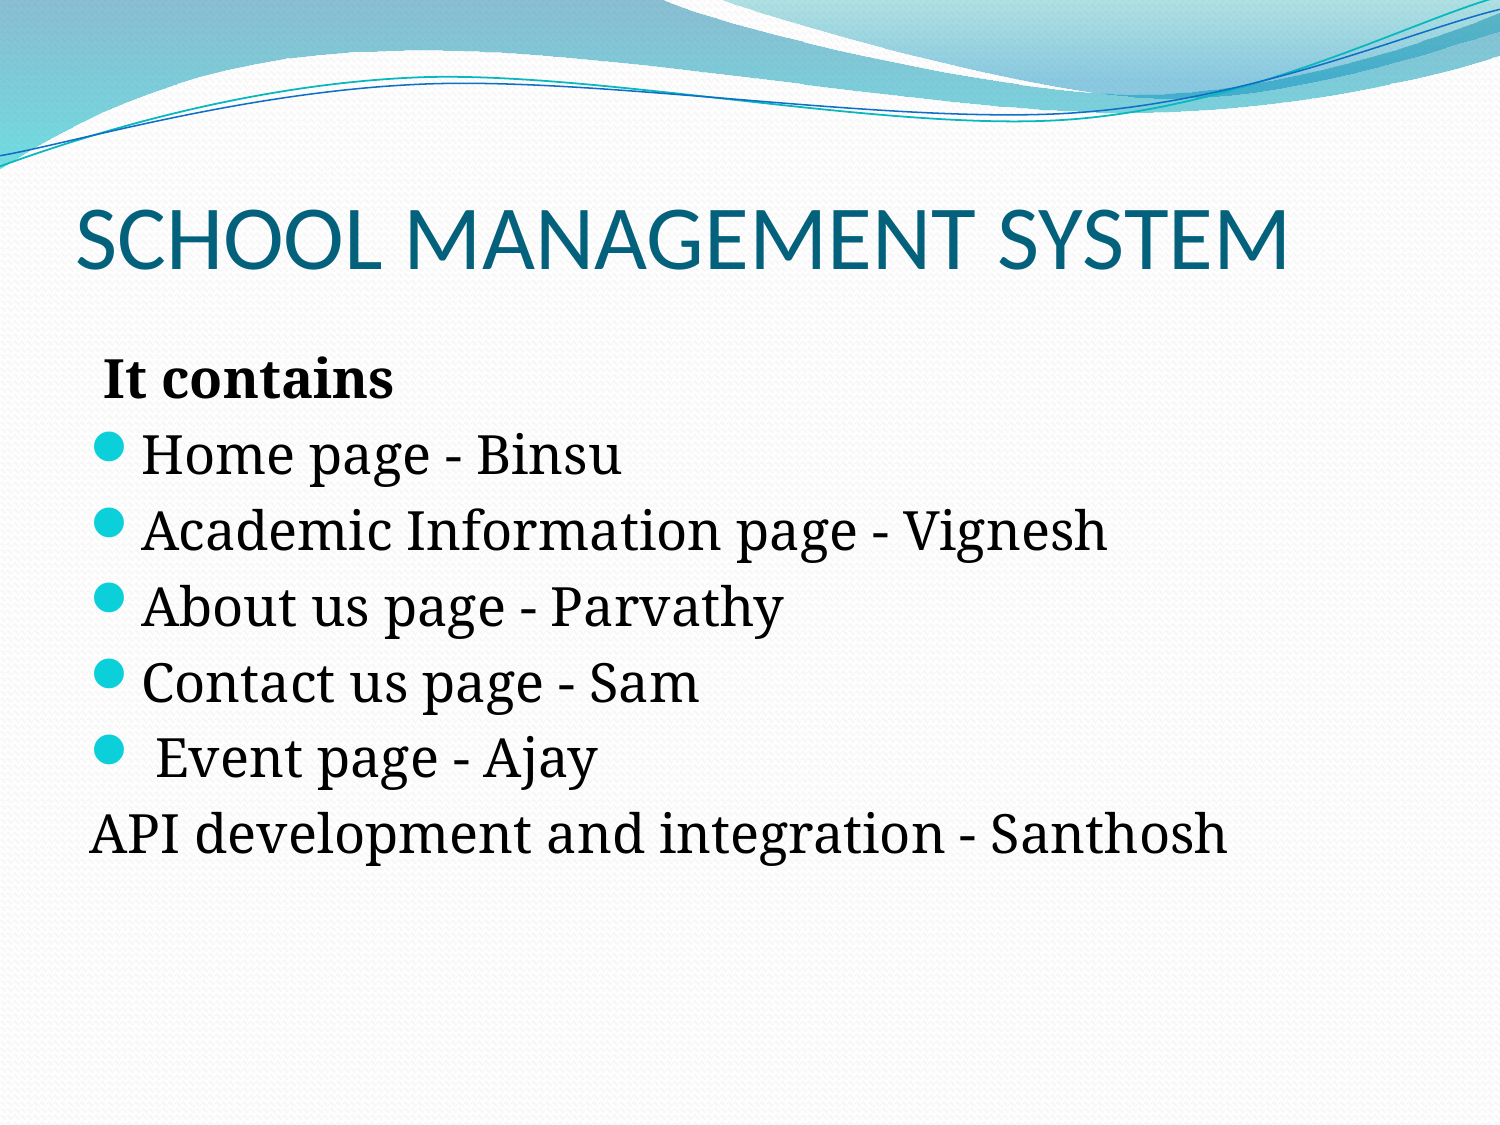

# SCHOOL MANAGEMENT SYSTEM
 It contains
Home page - Binsu
Academic Information page - Vignesh
About us page - Parvathy
Contact us page - Sam
 Event page - Ajay
API development and integration - Santhosh